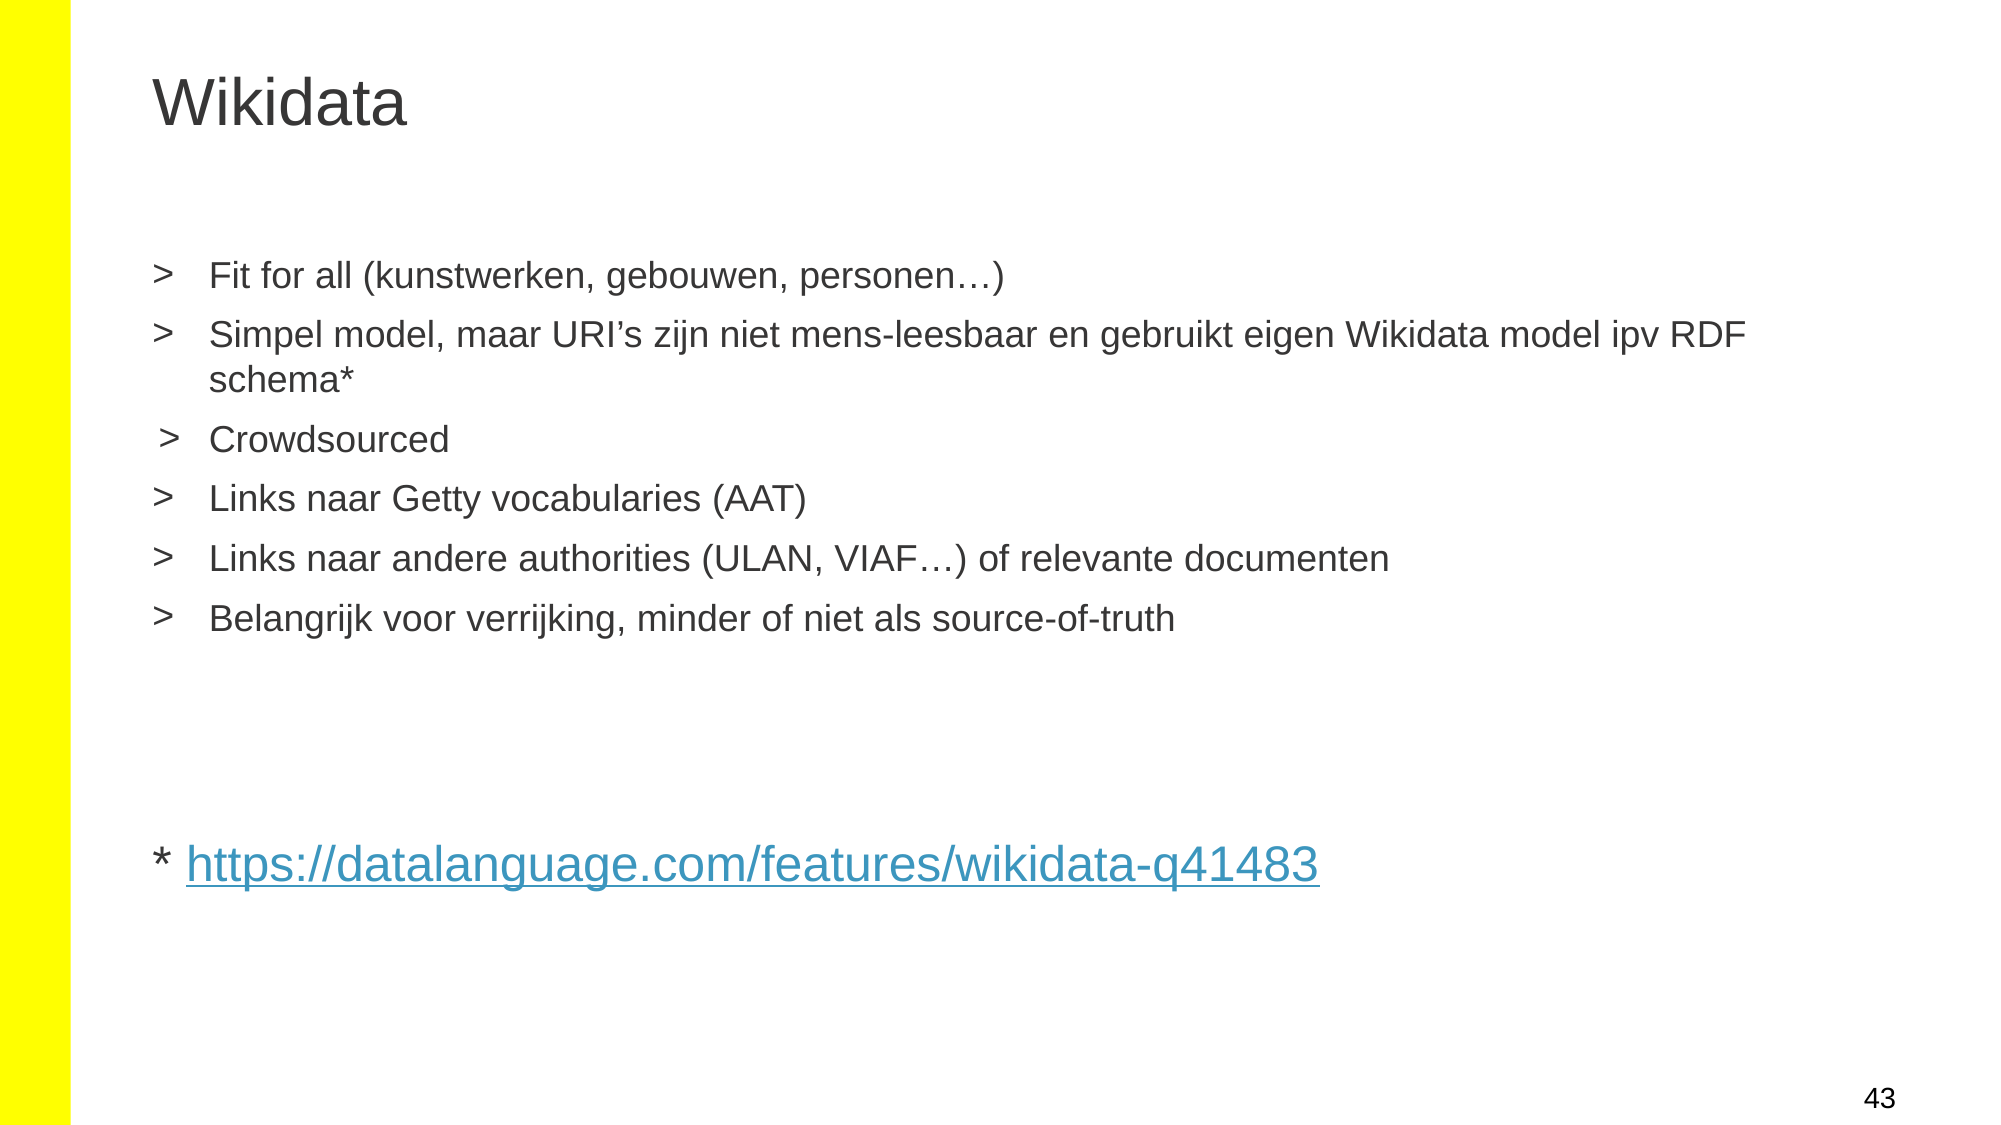

# Wikidata
Fit for all (kunstwerken, gebouwen, personen…)
Simpel model, maar URI’s zijn niet mens-leesbaar en gebruikt eigen Wikidata model ipv RDF schema*
Crowdsourced
Links naar Getty vocabularies (AAT)
Links naar andere authorities (ULAN, VIAF…) of relevante documenten
Belangrijk voor verrijking, minder of niet als source-of-truth

* https://datalanguage.com/features/wikidata-q41483
43